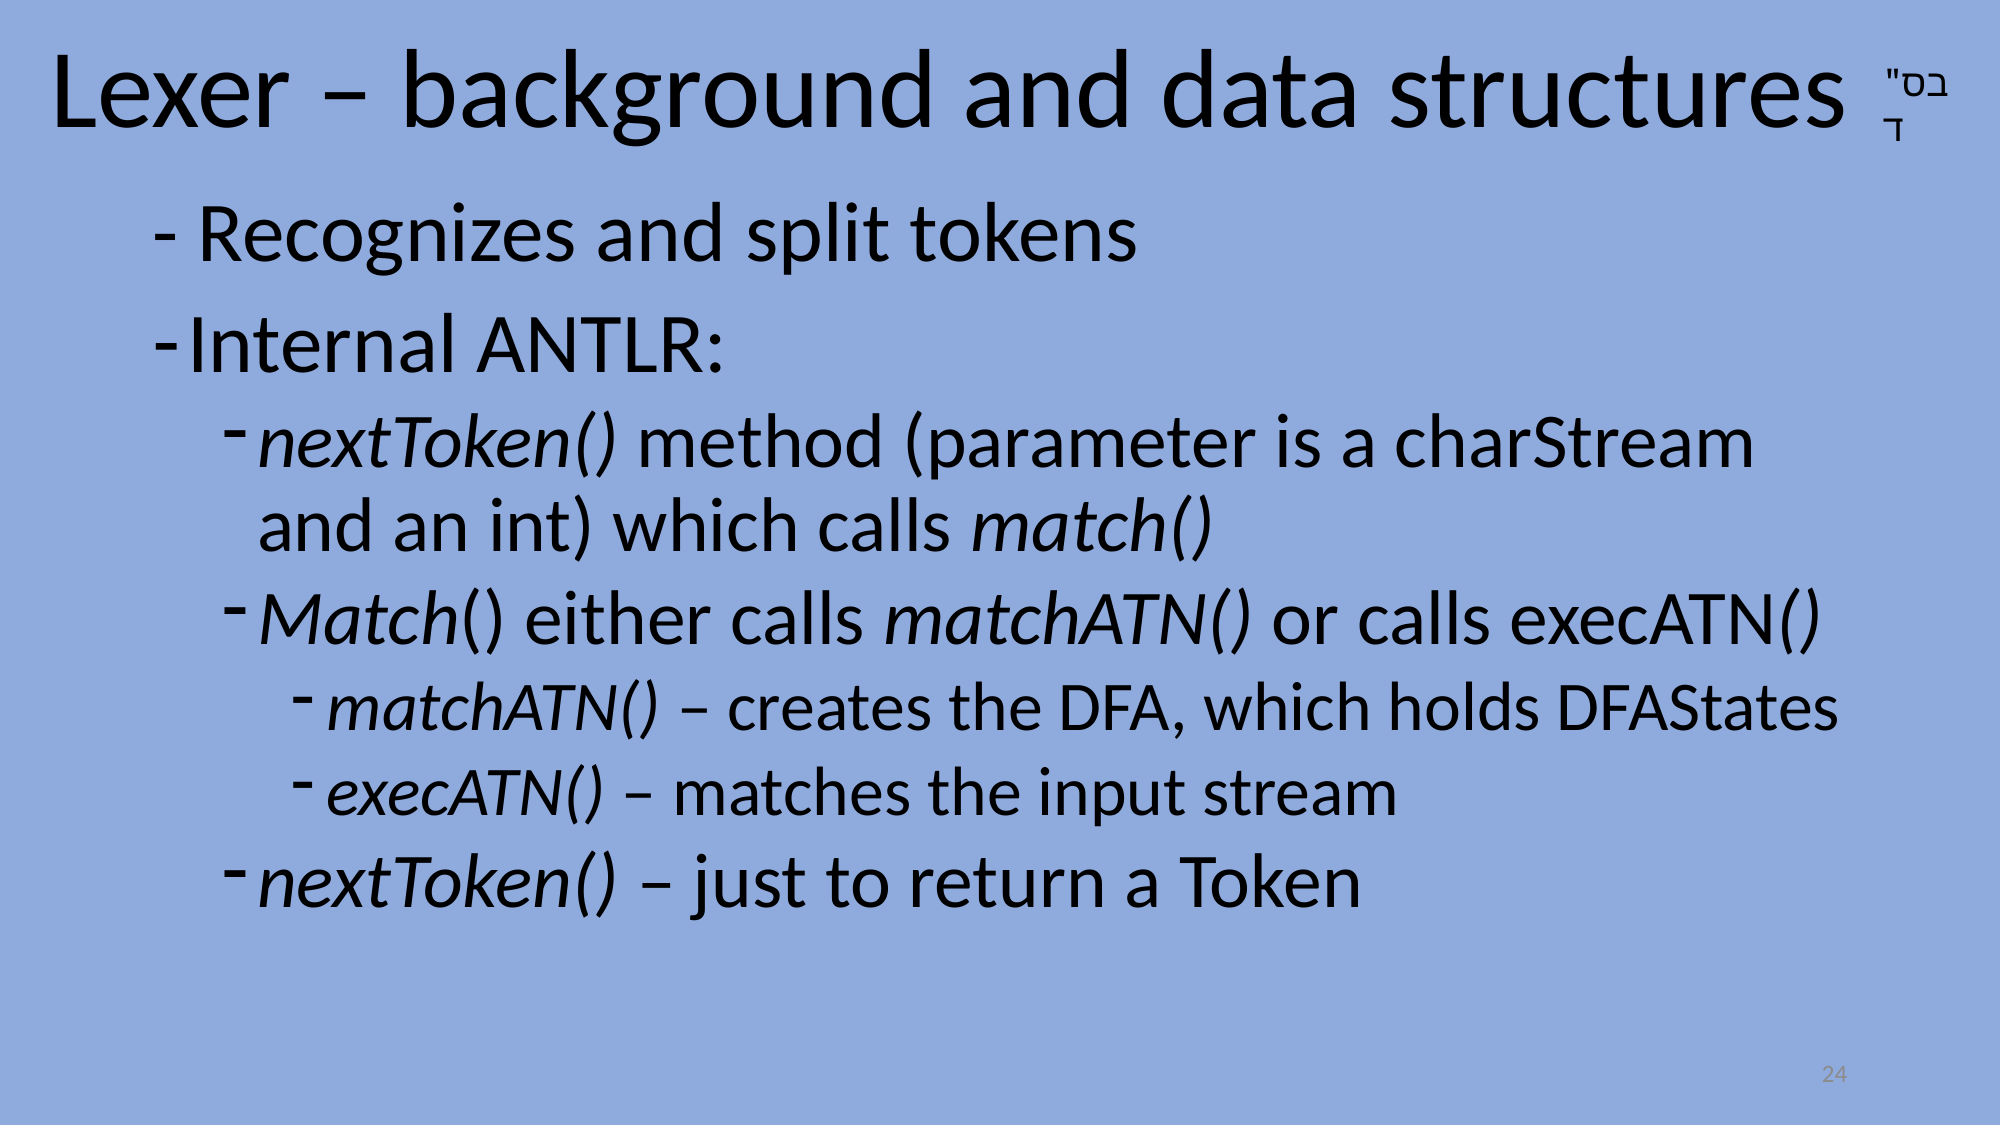

# Lexer – background and data structures
בס"ד
- Recognizes and split tokens
Internal ANTLR:
nextToken() method (parameter is a charStream and an int) which calls match()
Match() either calls matchATN() or calls execATN()
matchATN() – creates the DFA, which holds DFAStates
execATN() – matches the input stream
nextToken() – just to return a Token
24